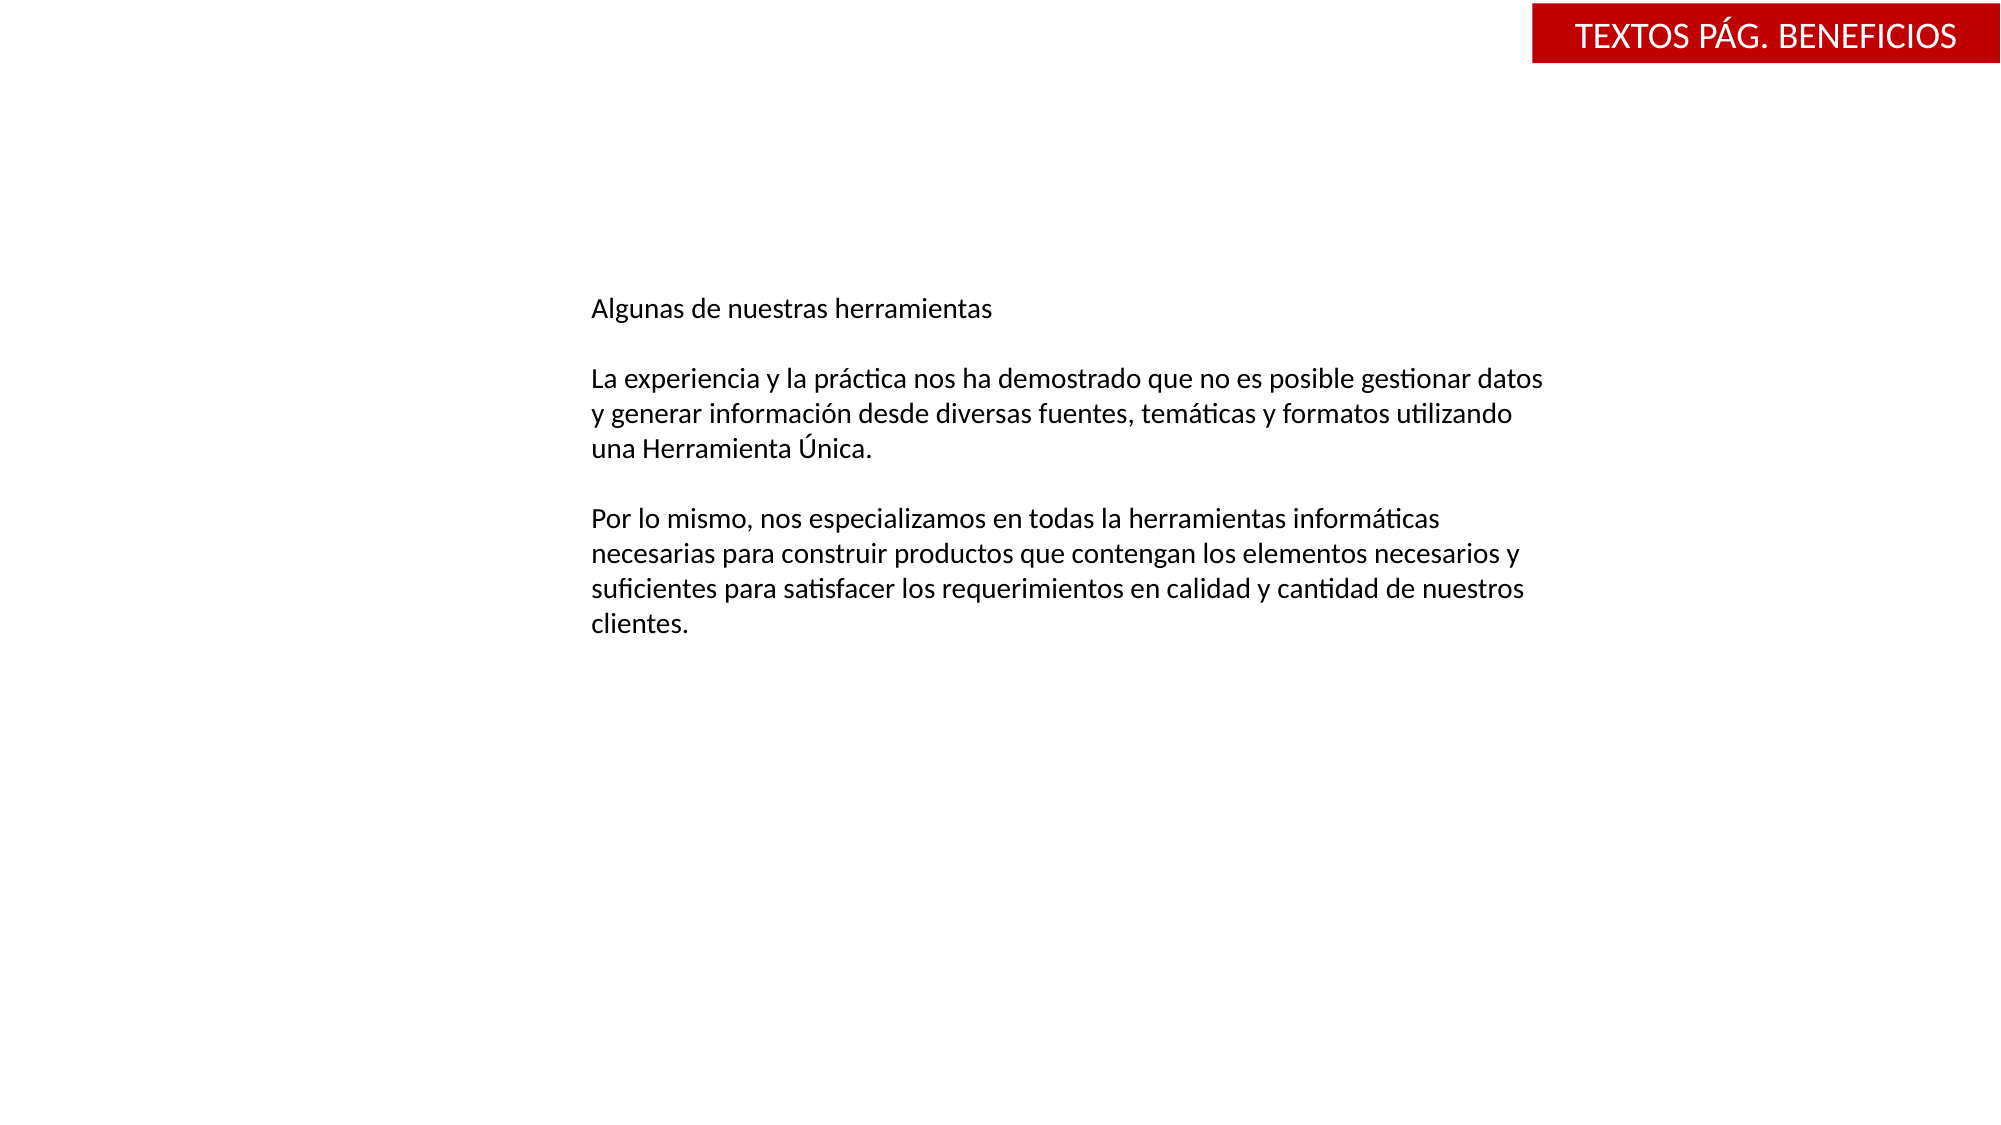

TEXTOS PÁG. BENEFICIOS
Algunas de nuestras herramientas

La experiencia y la práctica nos ha demostrado que no es posible gestionar datos y generar información desde diversas fuentes, temáticas y formatos utilizando una Herramienta Única.

Por lo mismo, nos especializamos en todas la herramientas informáticas necesarias para construir productos que contengan los elementos necesarios y suficientes para satisfacer los requerimientos en calidad y cantidad de nuestros clientes.